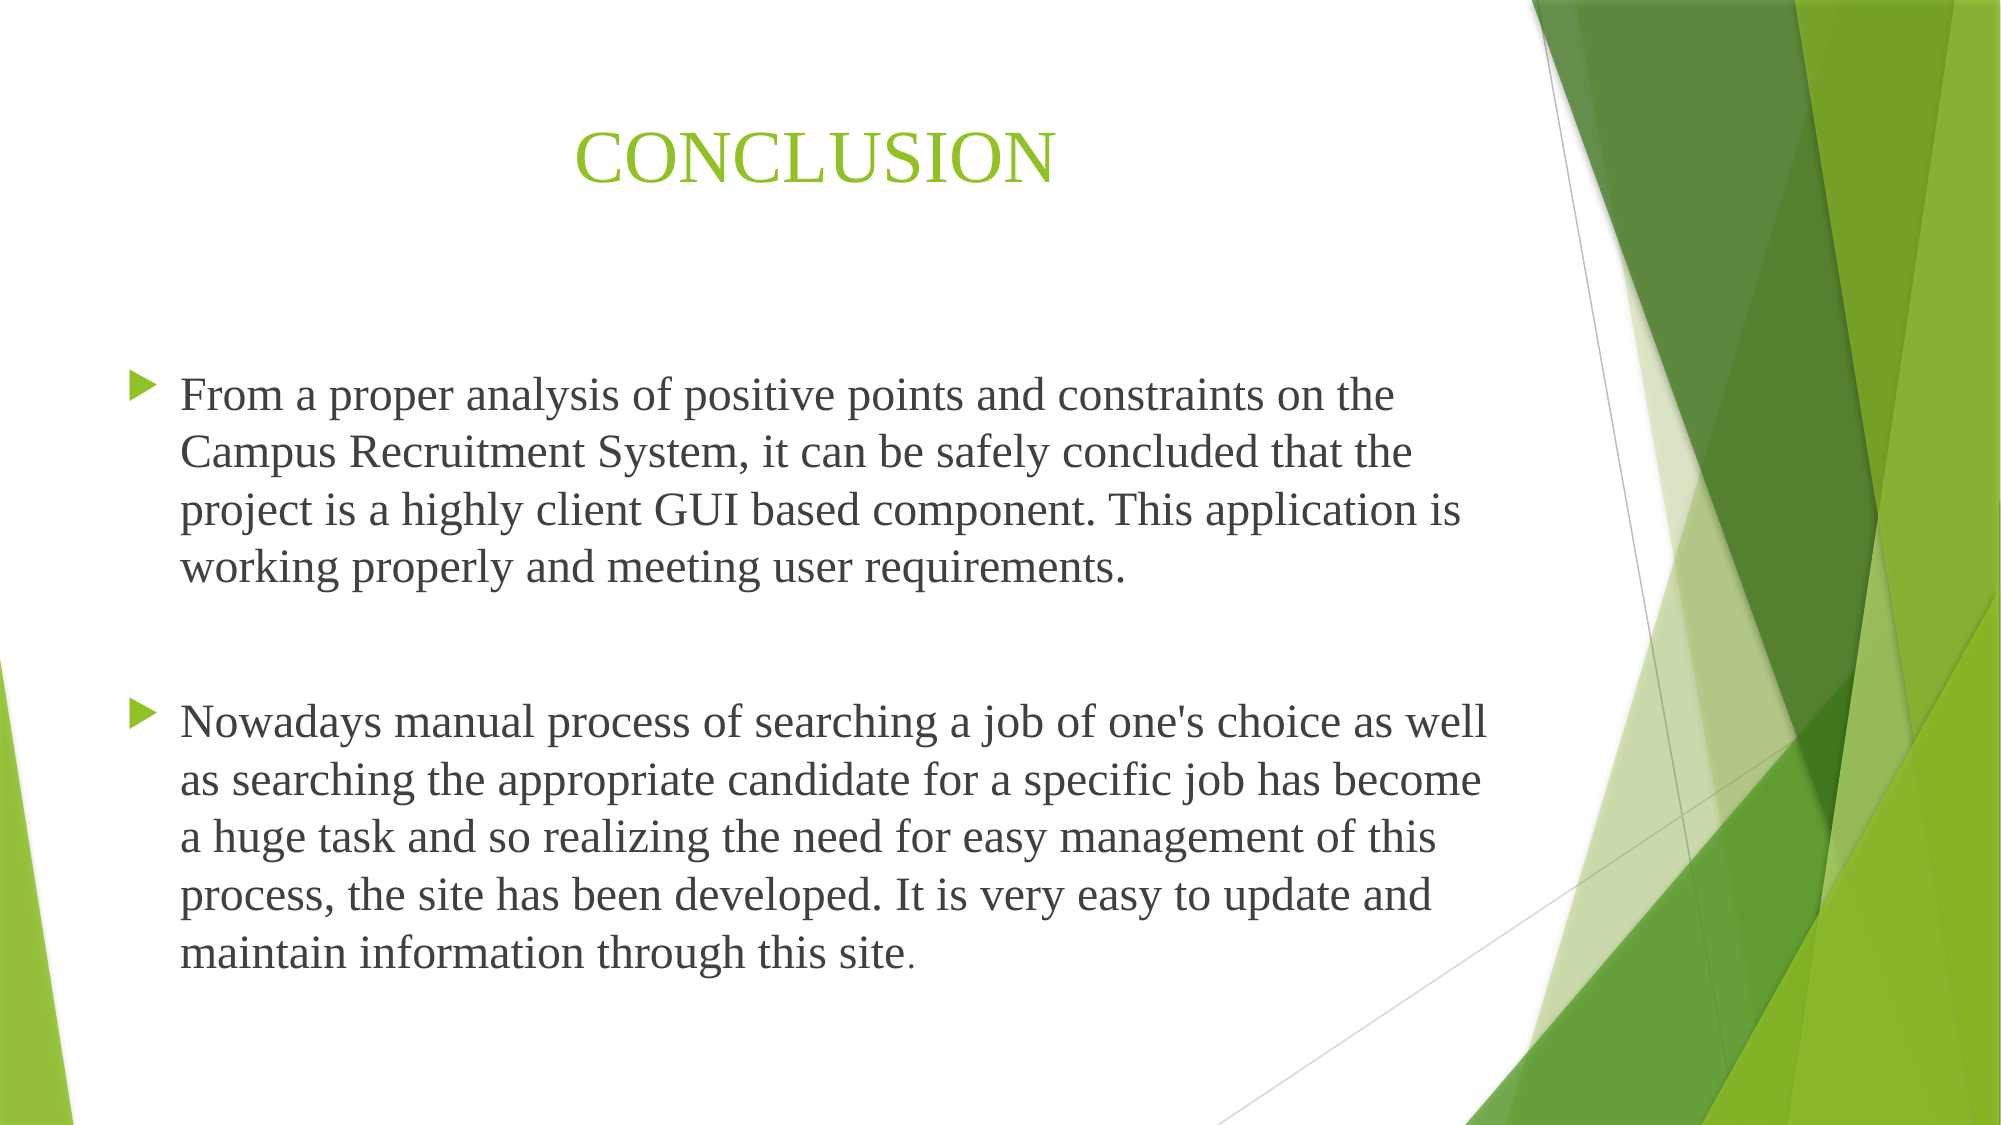

# CONCLUSION
From a proper analysis of positive points and constraints on the Campus Recruitment System, it can be safely concluded that the project is a highly client GUI based component. This application is working properly and meeting user requirements.

Nowadays manual process of searching a job of one's choice as well as searching the appropriate candidate for a specific job has become a huge task and so realizing the need for easy management of this process, the site has been developed. It is very easy to update and maintain information through this site.